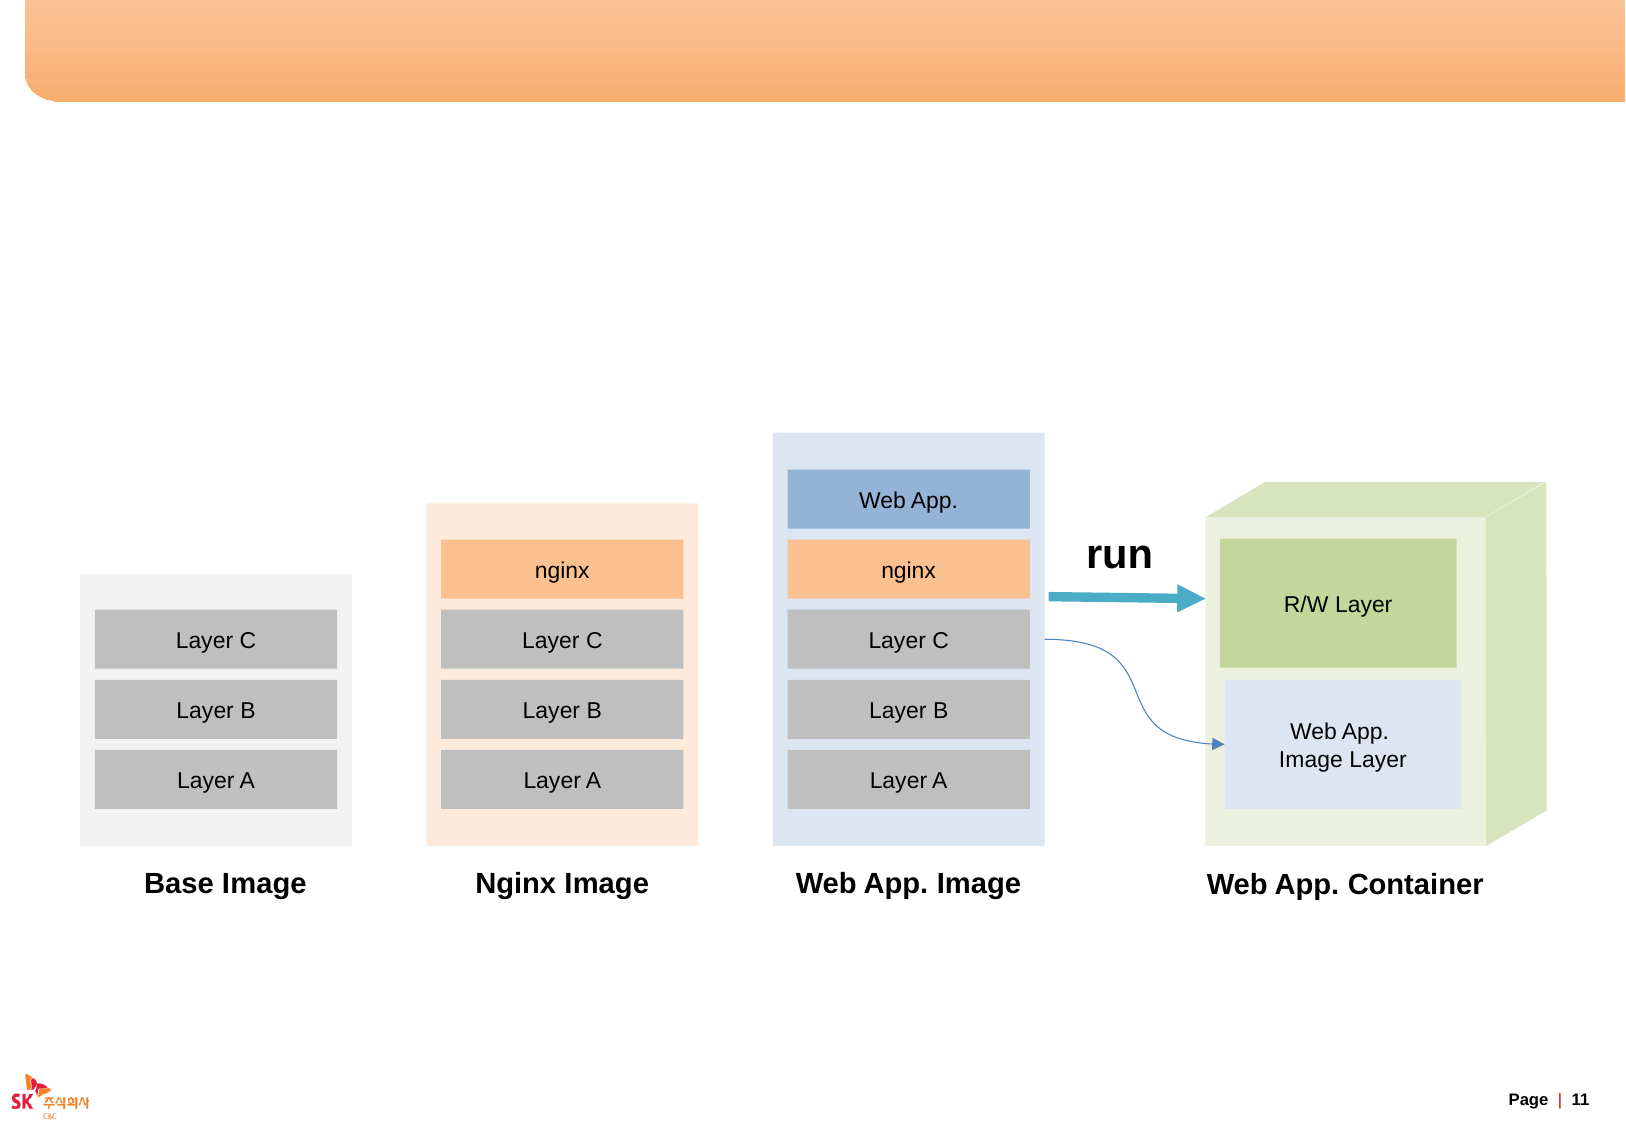

# Docker Layer

Web App.
nginx
Layer C
Layer B
Layer A
Web App. Image

R/W Layer
Web App.
Image Layer
Web App. Container

nginx
Layer C
Layer B
Layer A
Nginx Image
run

Layer C
Layer B
Layer A
Base Image